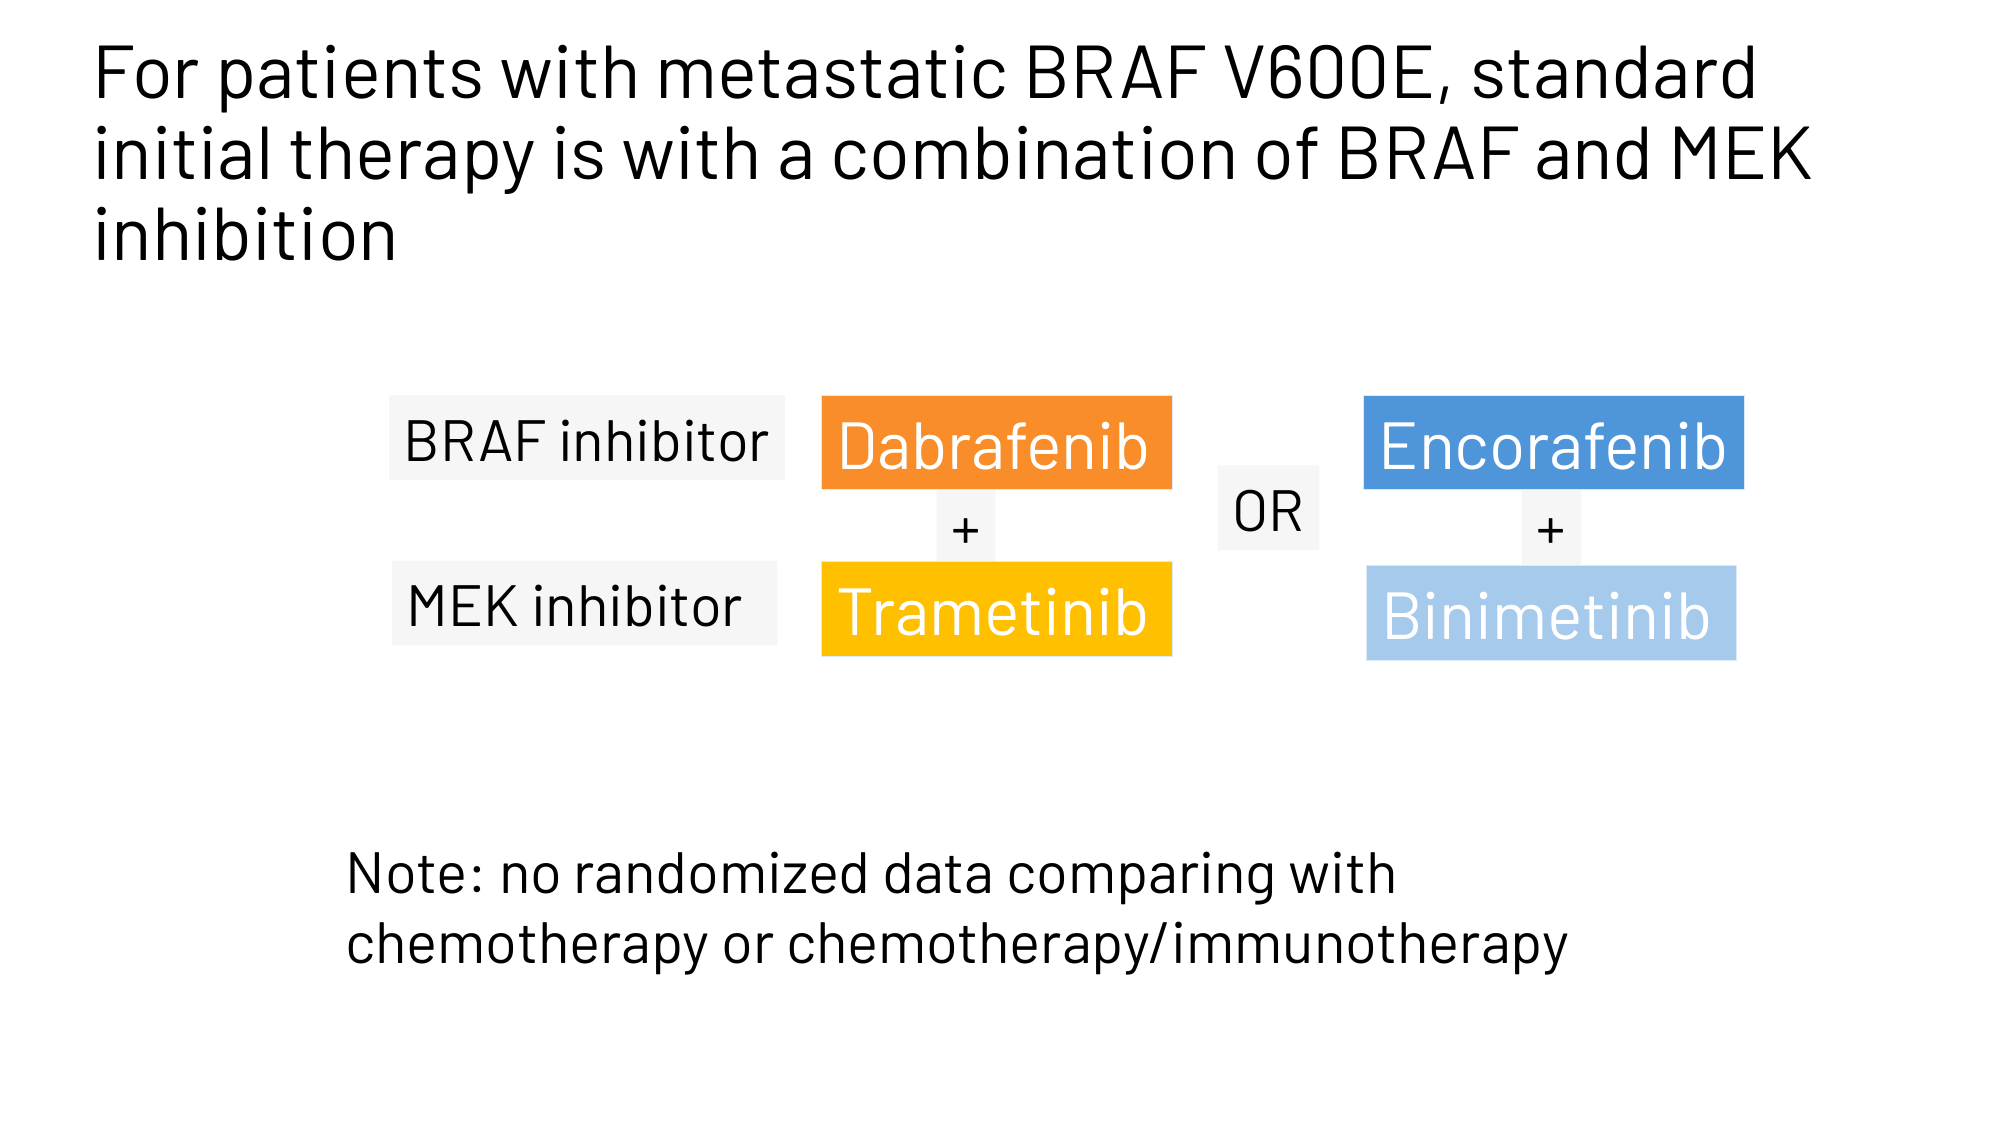

# For patients with metastatic BRAF V600E, standard initial therapy is with a combination of BRAF and MEK inhibition
BRAF inhibitor
Encorafenib
Dabrafenib
OR
+
+
MEK inhibitor
Trametinib
Binimetinib
Note: no randomized data comparing with chemotherapy or chemotherapy/immunotherapy